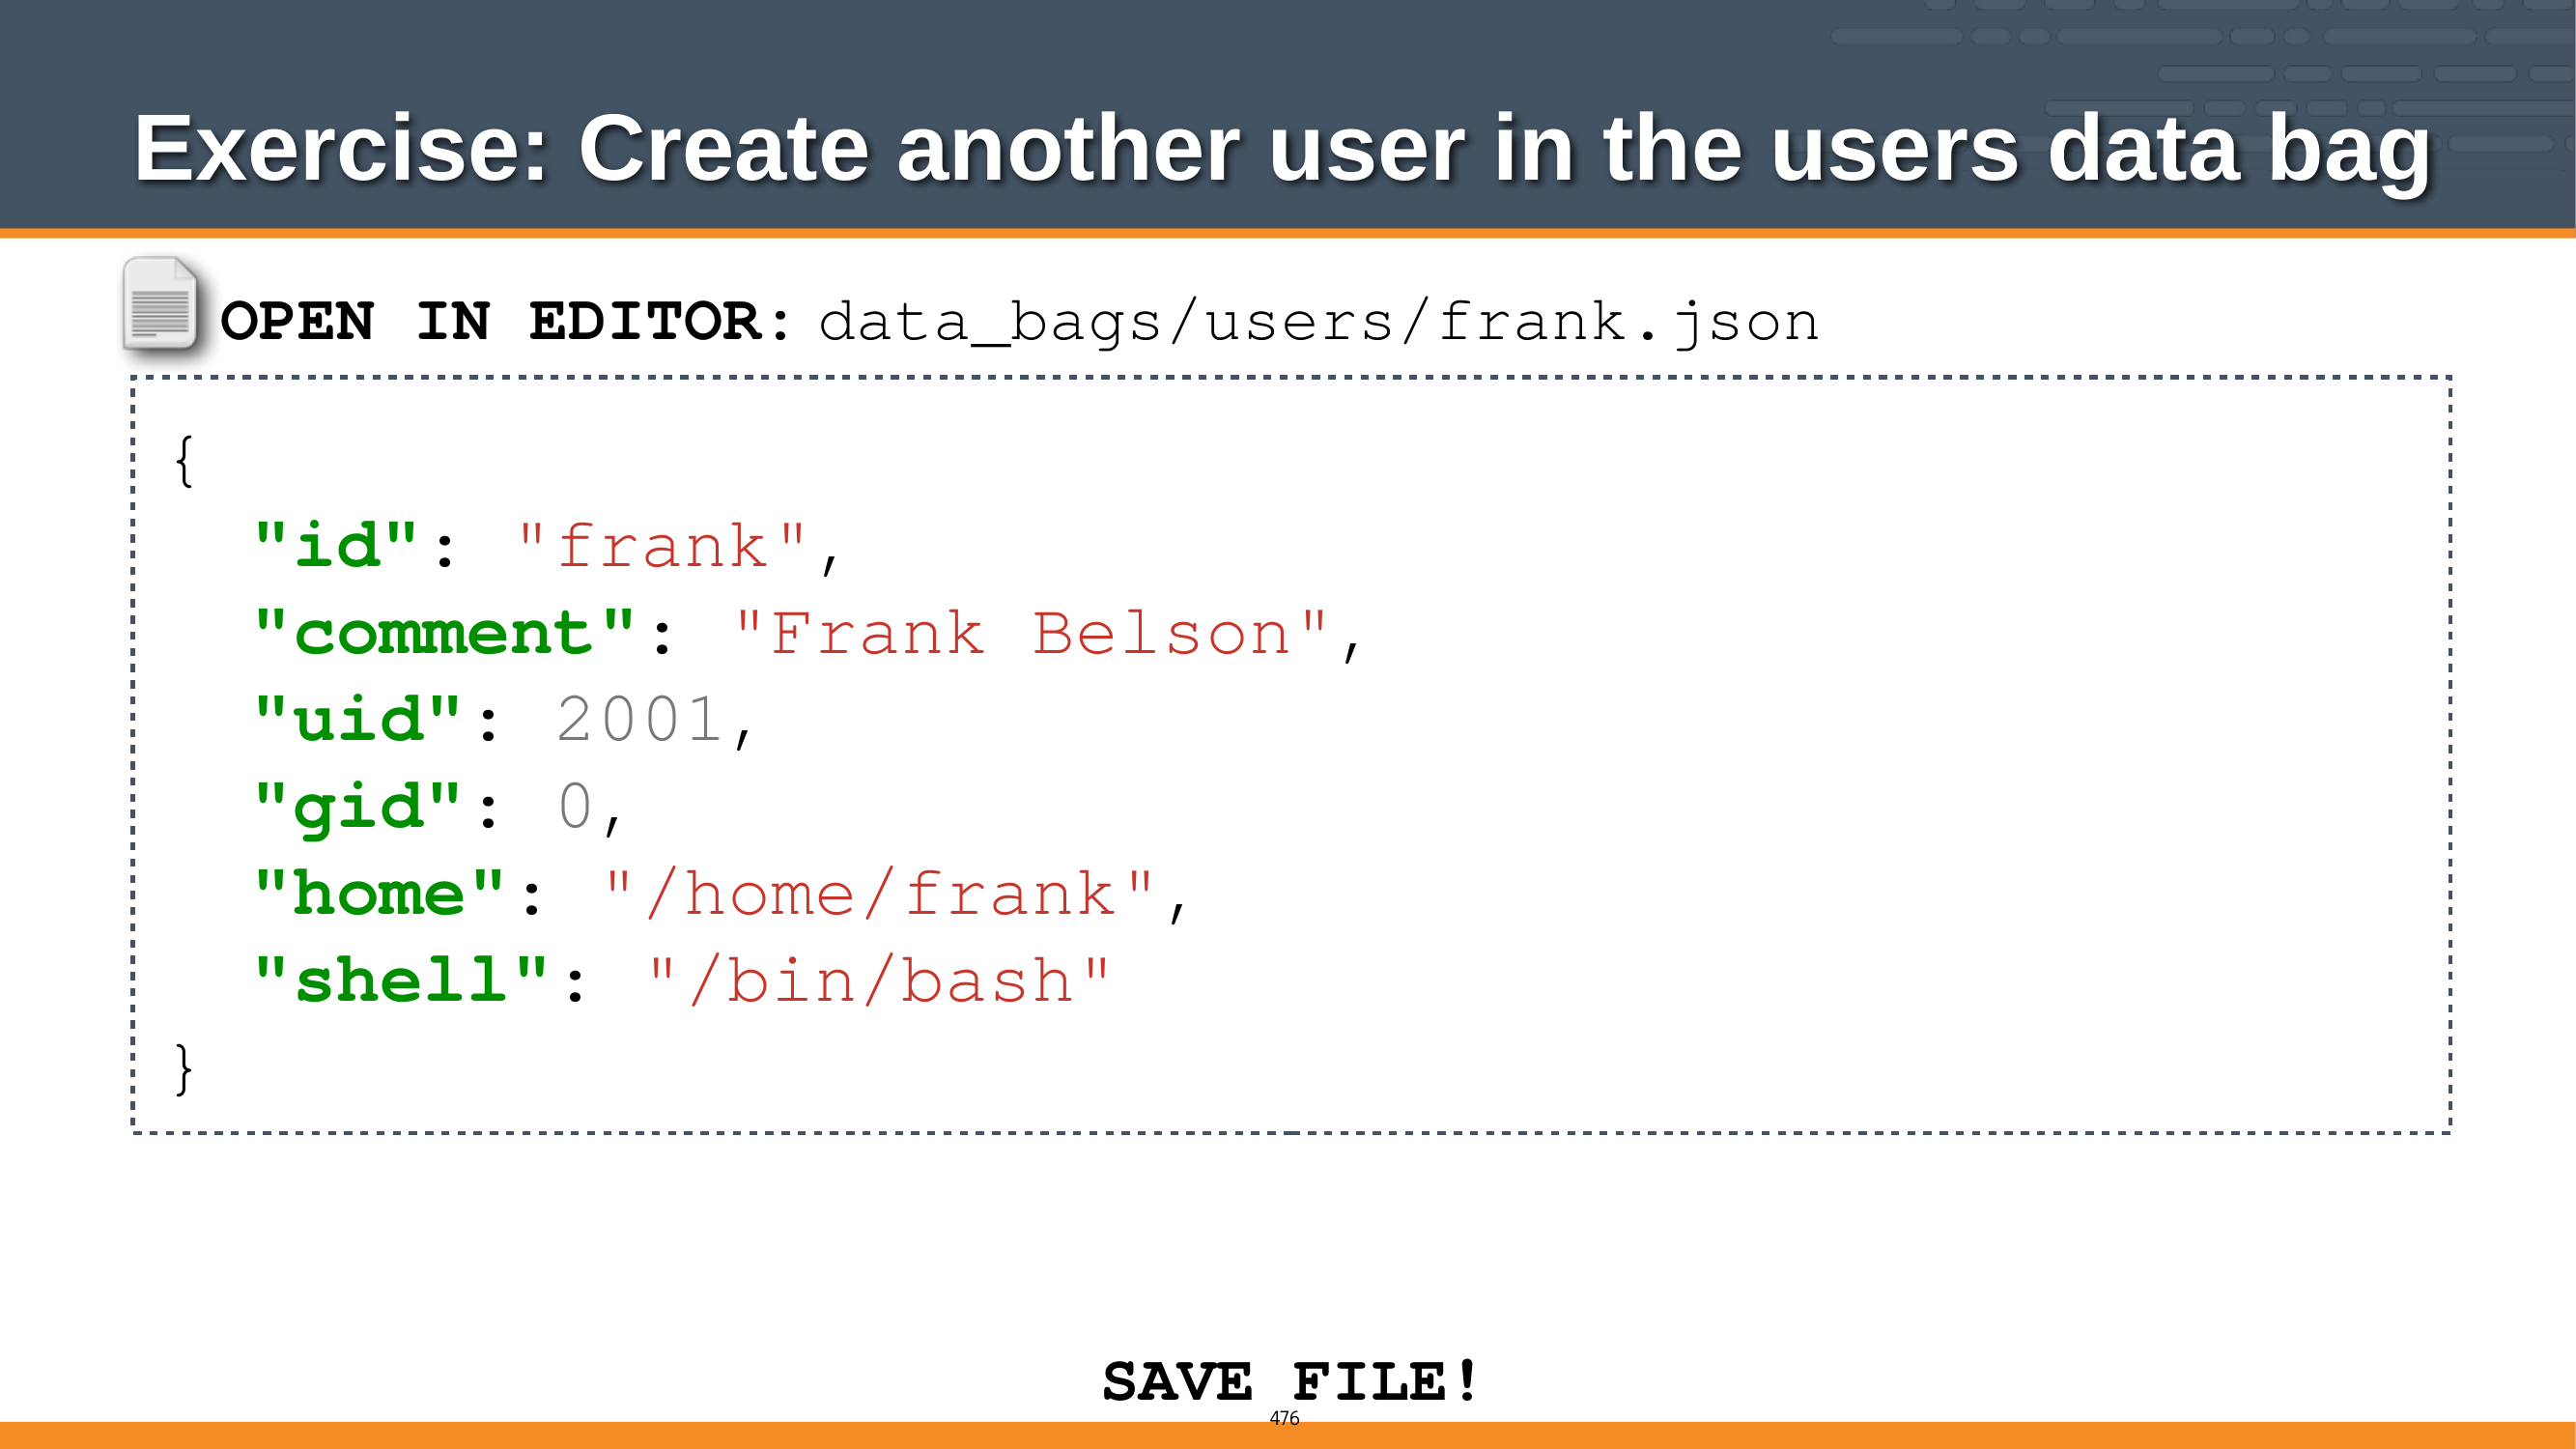

# Exercise: Create another user in the users data bag
data_bags/users/frank.json
OPEN IN EDITOR:
{
  "id": "frank",
  "comment": "Frank Belson",
  "uid": 2001,
  "gid": 0,
  "home": "/home/frank",
  "shell": "/bin/bash"
}
SAVE FILE!
476